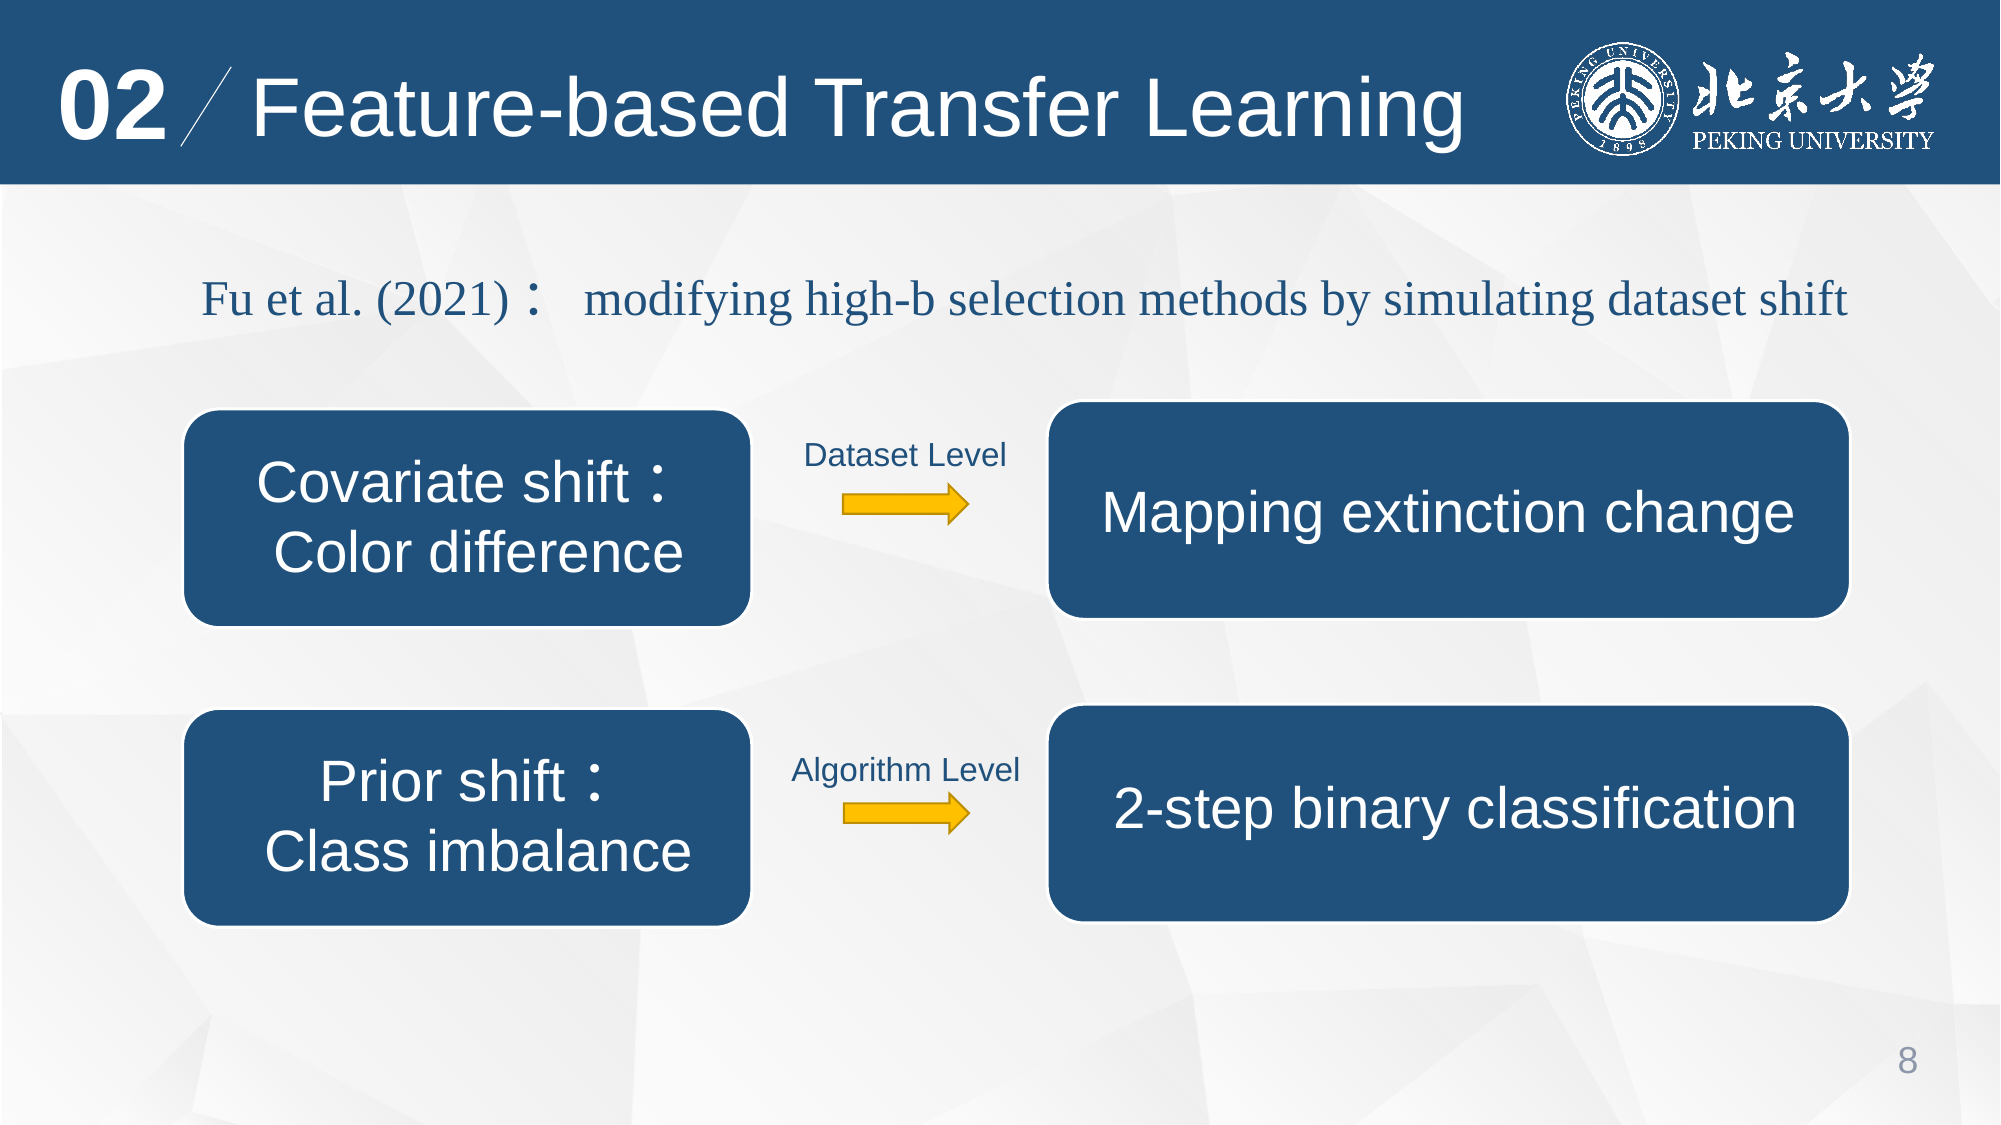

02
Feature-based Transfer Learning
Fu et al. (2021)：modifying high-b selection methods by simulating dataset shift

Dataset Level
Covariate shift：
Color difference
Mapping extinction change

Prior shift：
Class imbalance
Algorithm Level
2-step binary classification

8